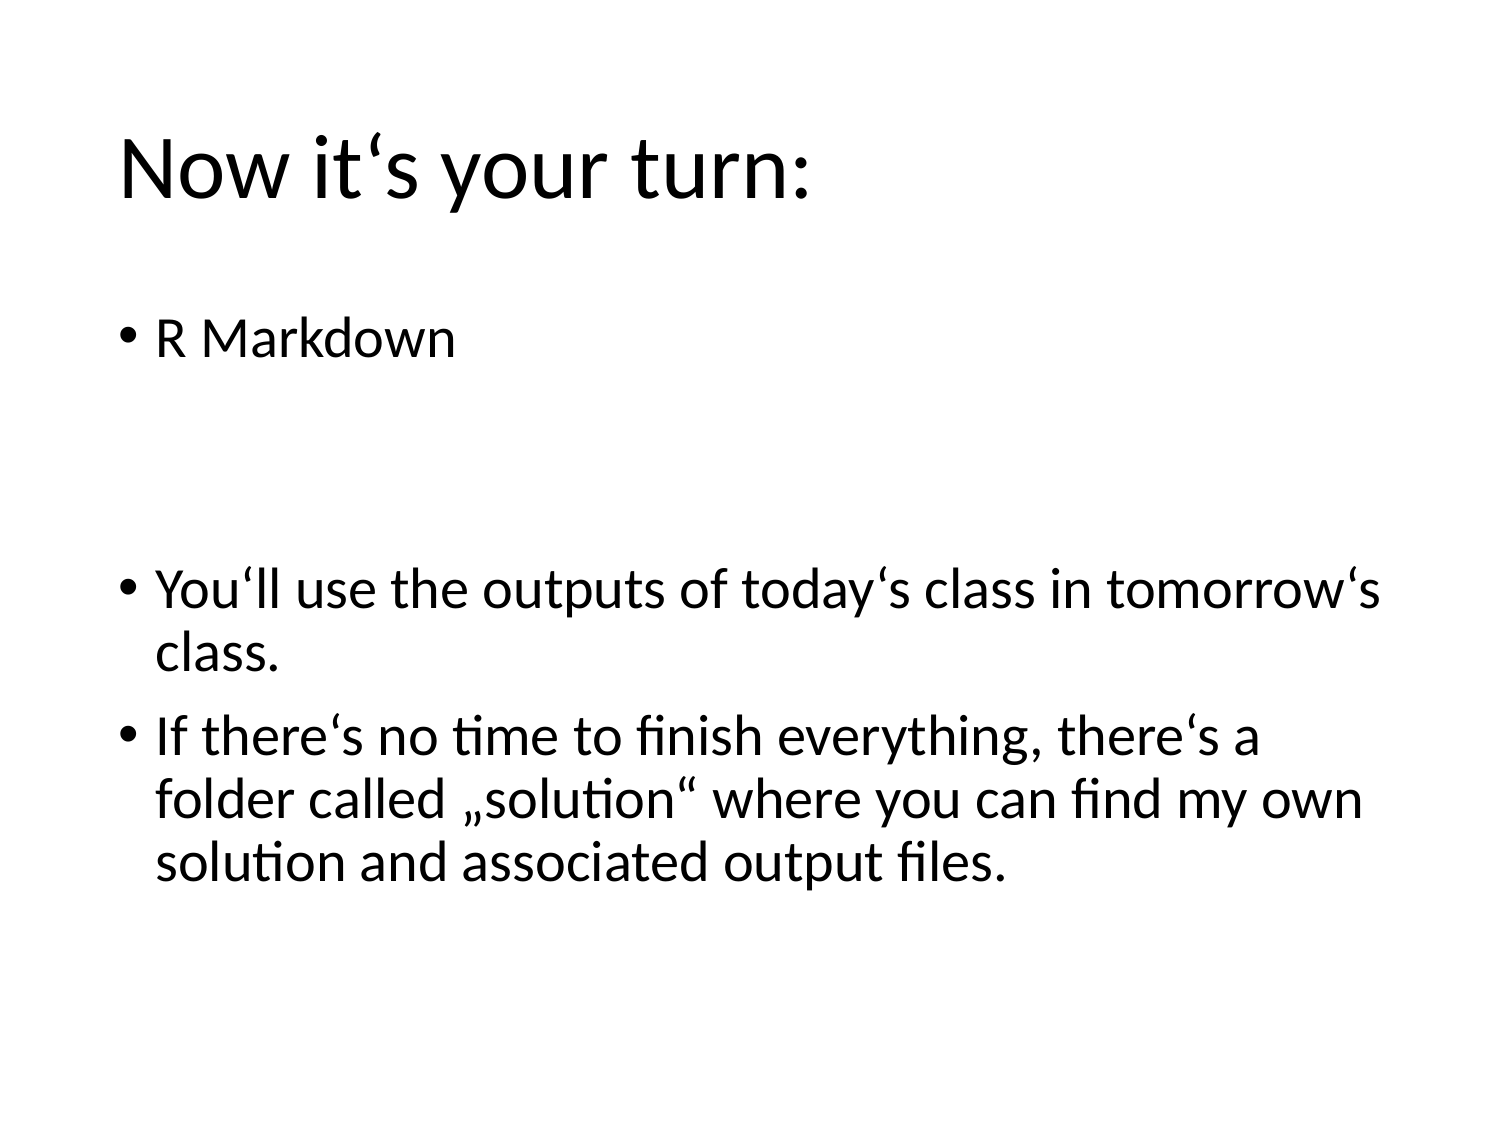

# Now it‘s your turn:
R Markdown

You‘ll use the outputs of today‘s class in tomorrow‘s class.
If there‘s no time to finish everything, there‘s a folder called „solution“ where you can find my own solution and associated output files.